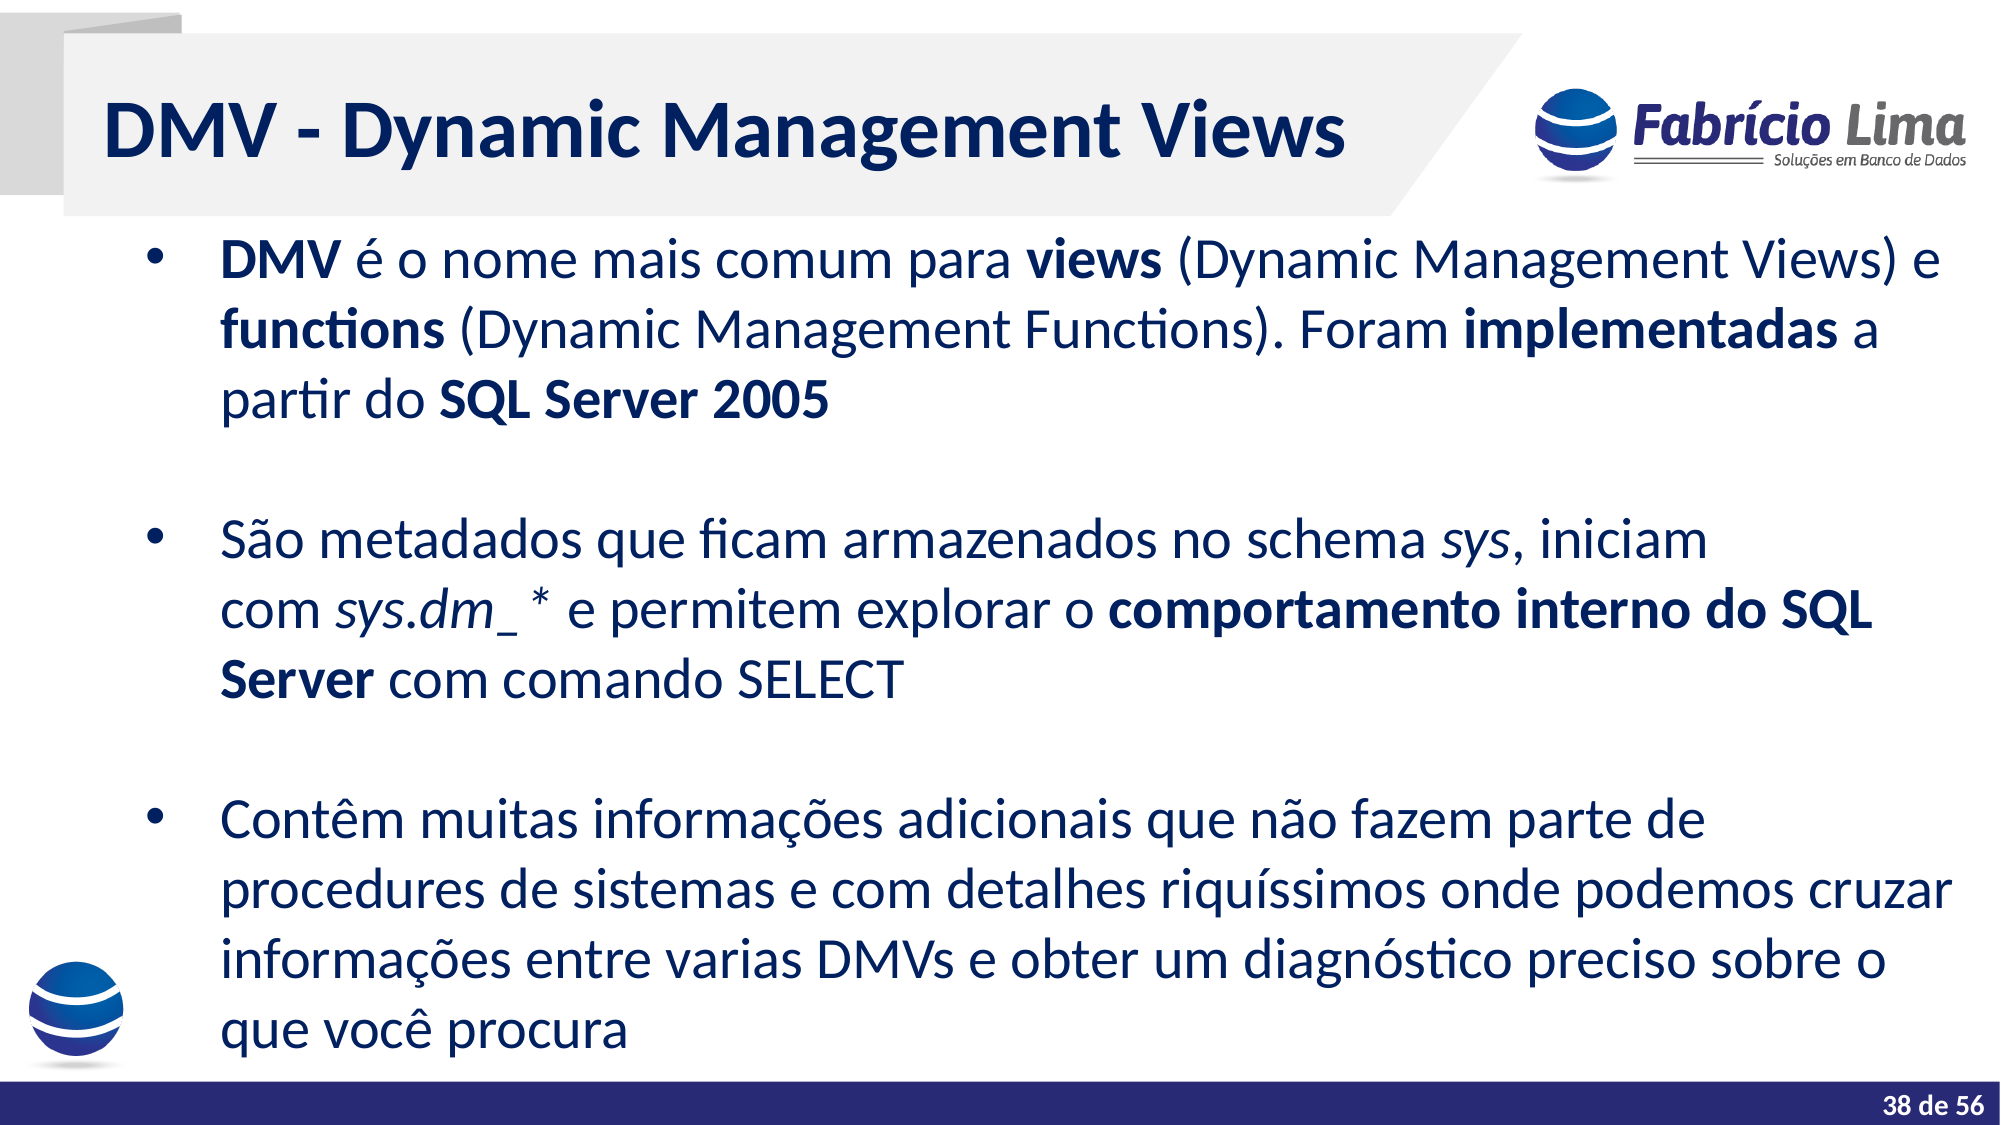

DMV - Dynamic Management Views
DMV é o nome mais comum para views (Dynamic Management Views) e functions (Dynamic Management Functions). Foram implementadas a partir do SQL Server 2005

São metadados que ficam armazenados no schema sys, iniciam com sys.dm_* e permitem explorar o comportamento interno do SQL Server com comando SELECT

Contêm muitas informações adicionais que não fazem parte de procedures de sistemas e com detalhes riquíssimos onde podemos cruzar informações entre varias DMVs e obter um diagnóstico preciso sobre o que você procura
38 de 56